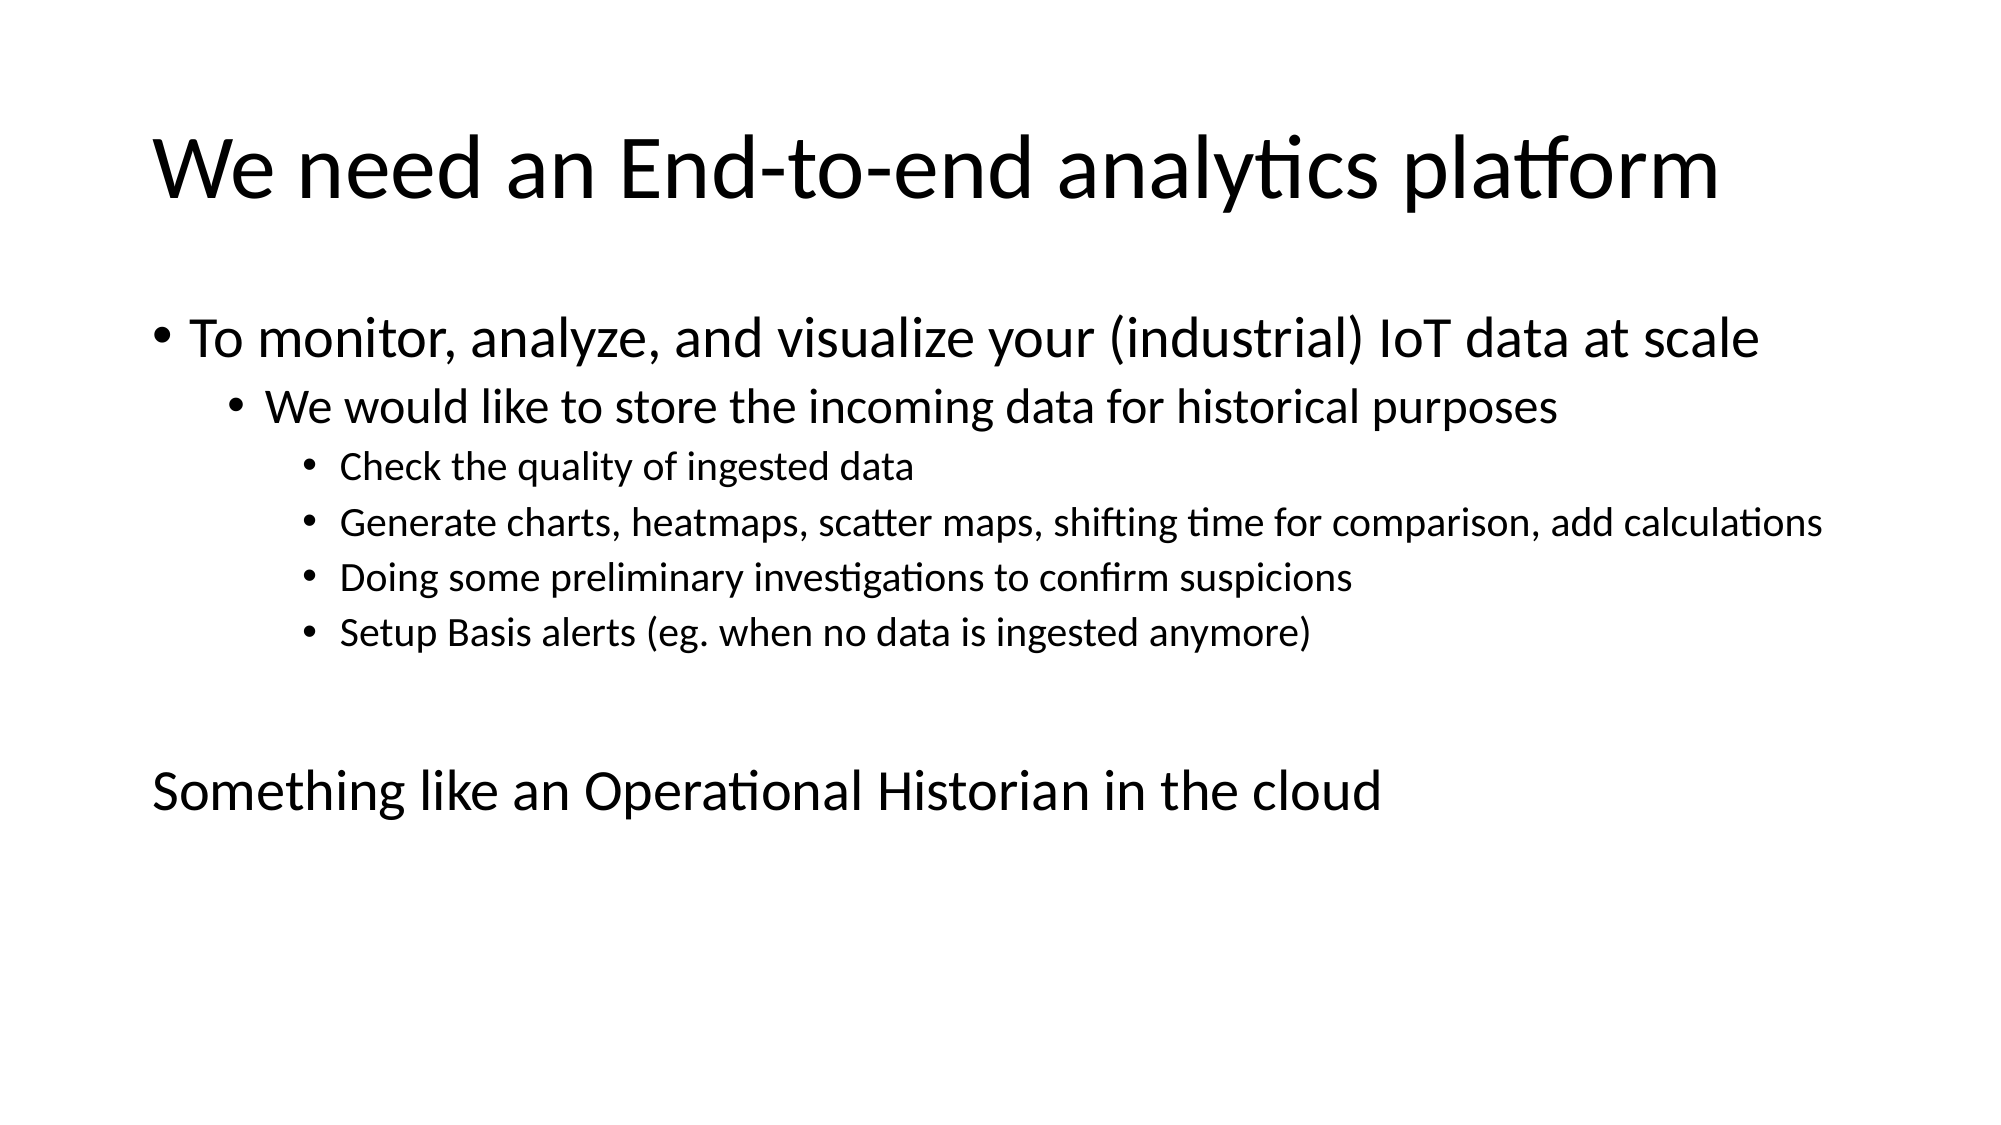

# We need an End-to-end analytics platform
To monitor, analyze, and visualize your (industrial) IoT data at scale
We would like to store the incoming data for historical purposes
Check the quality of ingested data
Generate charts, heatmaps, scatter maps, shifting time for comparison, add calculations
Doing some preliminary investigations to confirm suspicions
Setup Basis alerts (eg. when no data is ingested anymore)

Something like an Operational Historian in the cloud